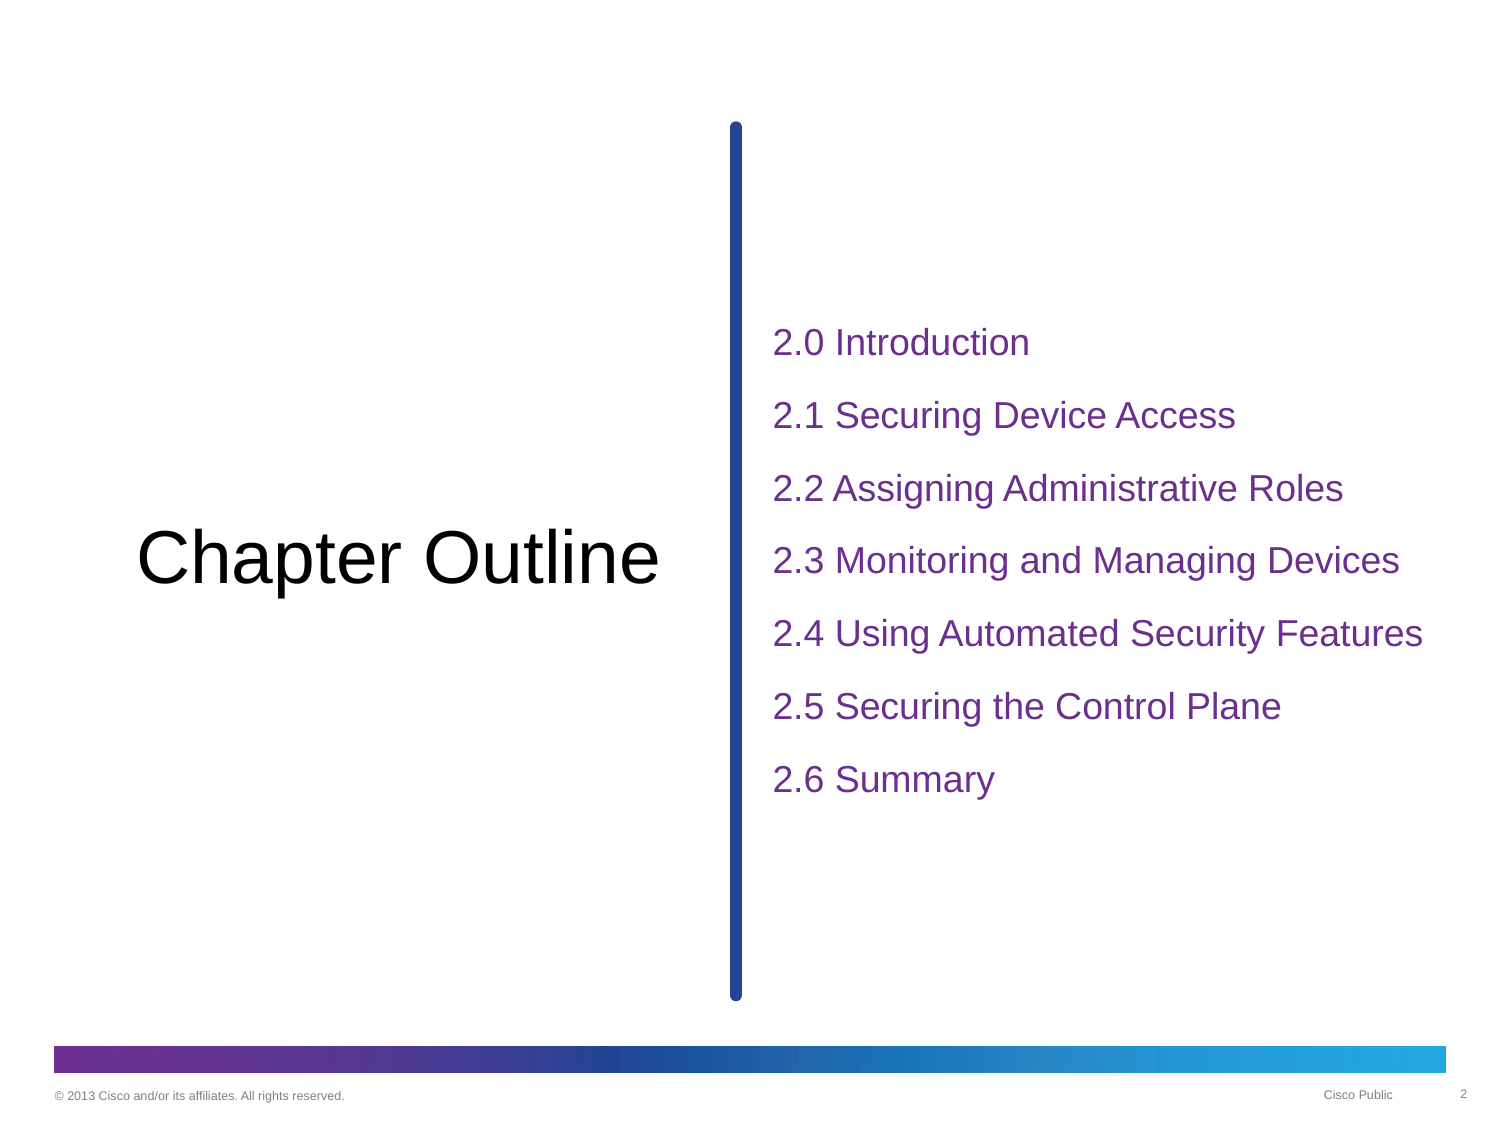

2.0 Introduction
2.1 Securing Device Access
2.2 Assigning Administrative Roles
2.3 Monitoring and Managing Devices
2.4 Using Automated Security Features
2.5 Securing the Control Plane
2.6 Summary
# Chapter Outline